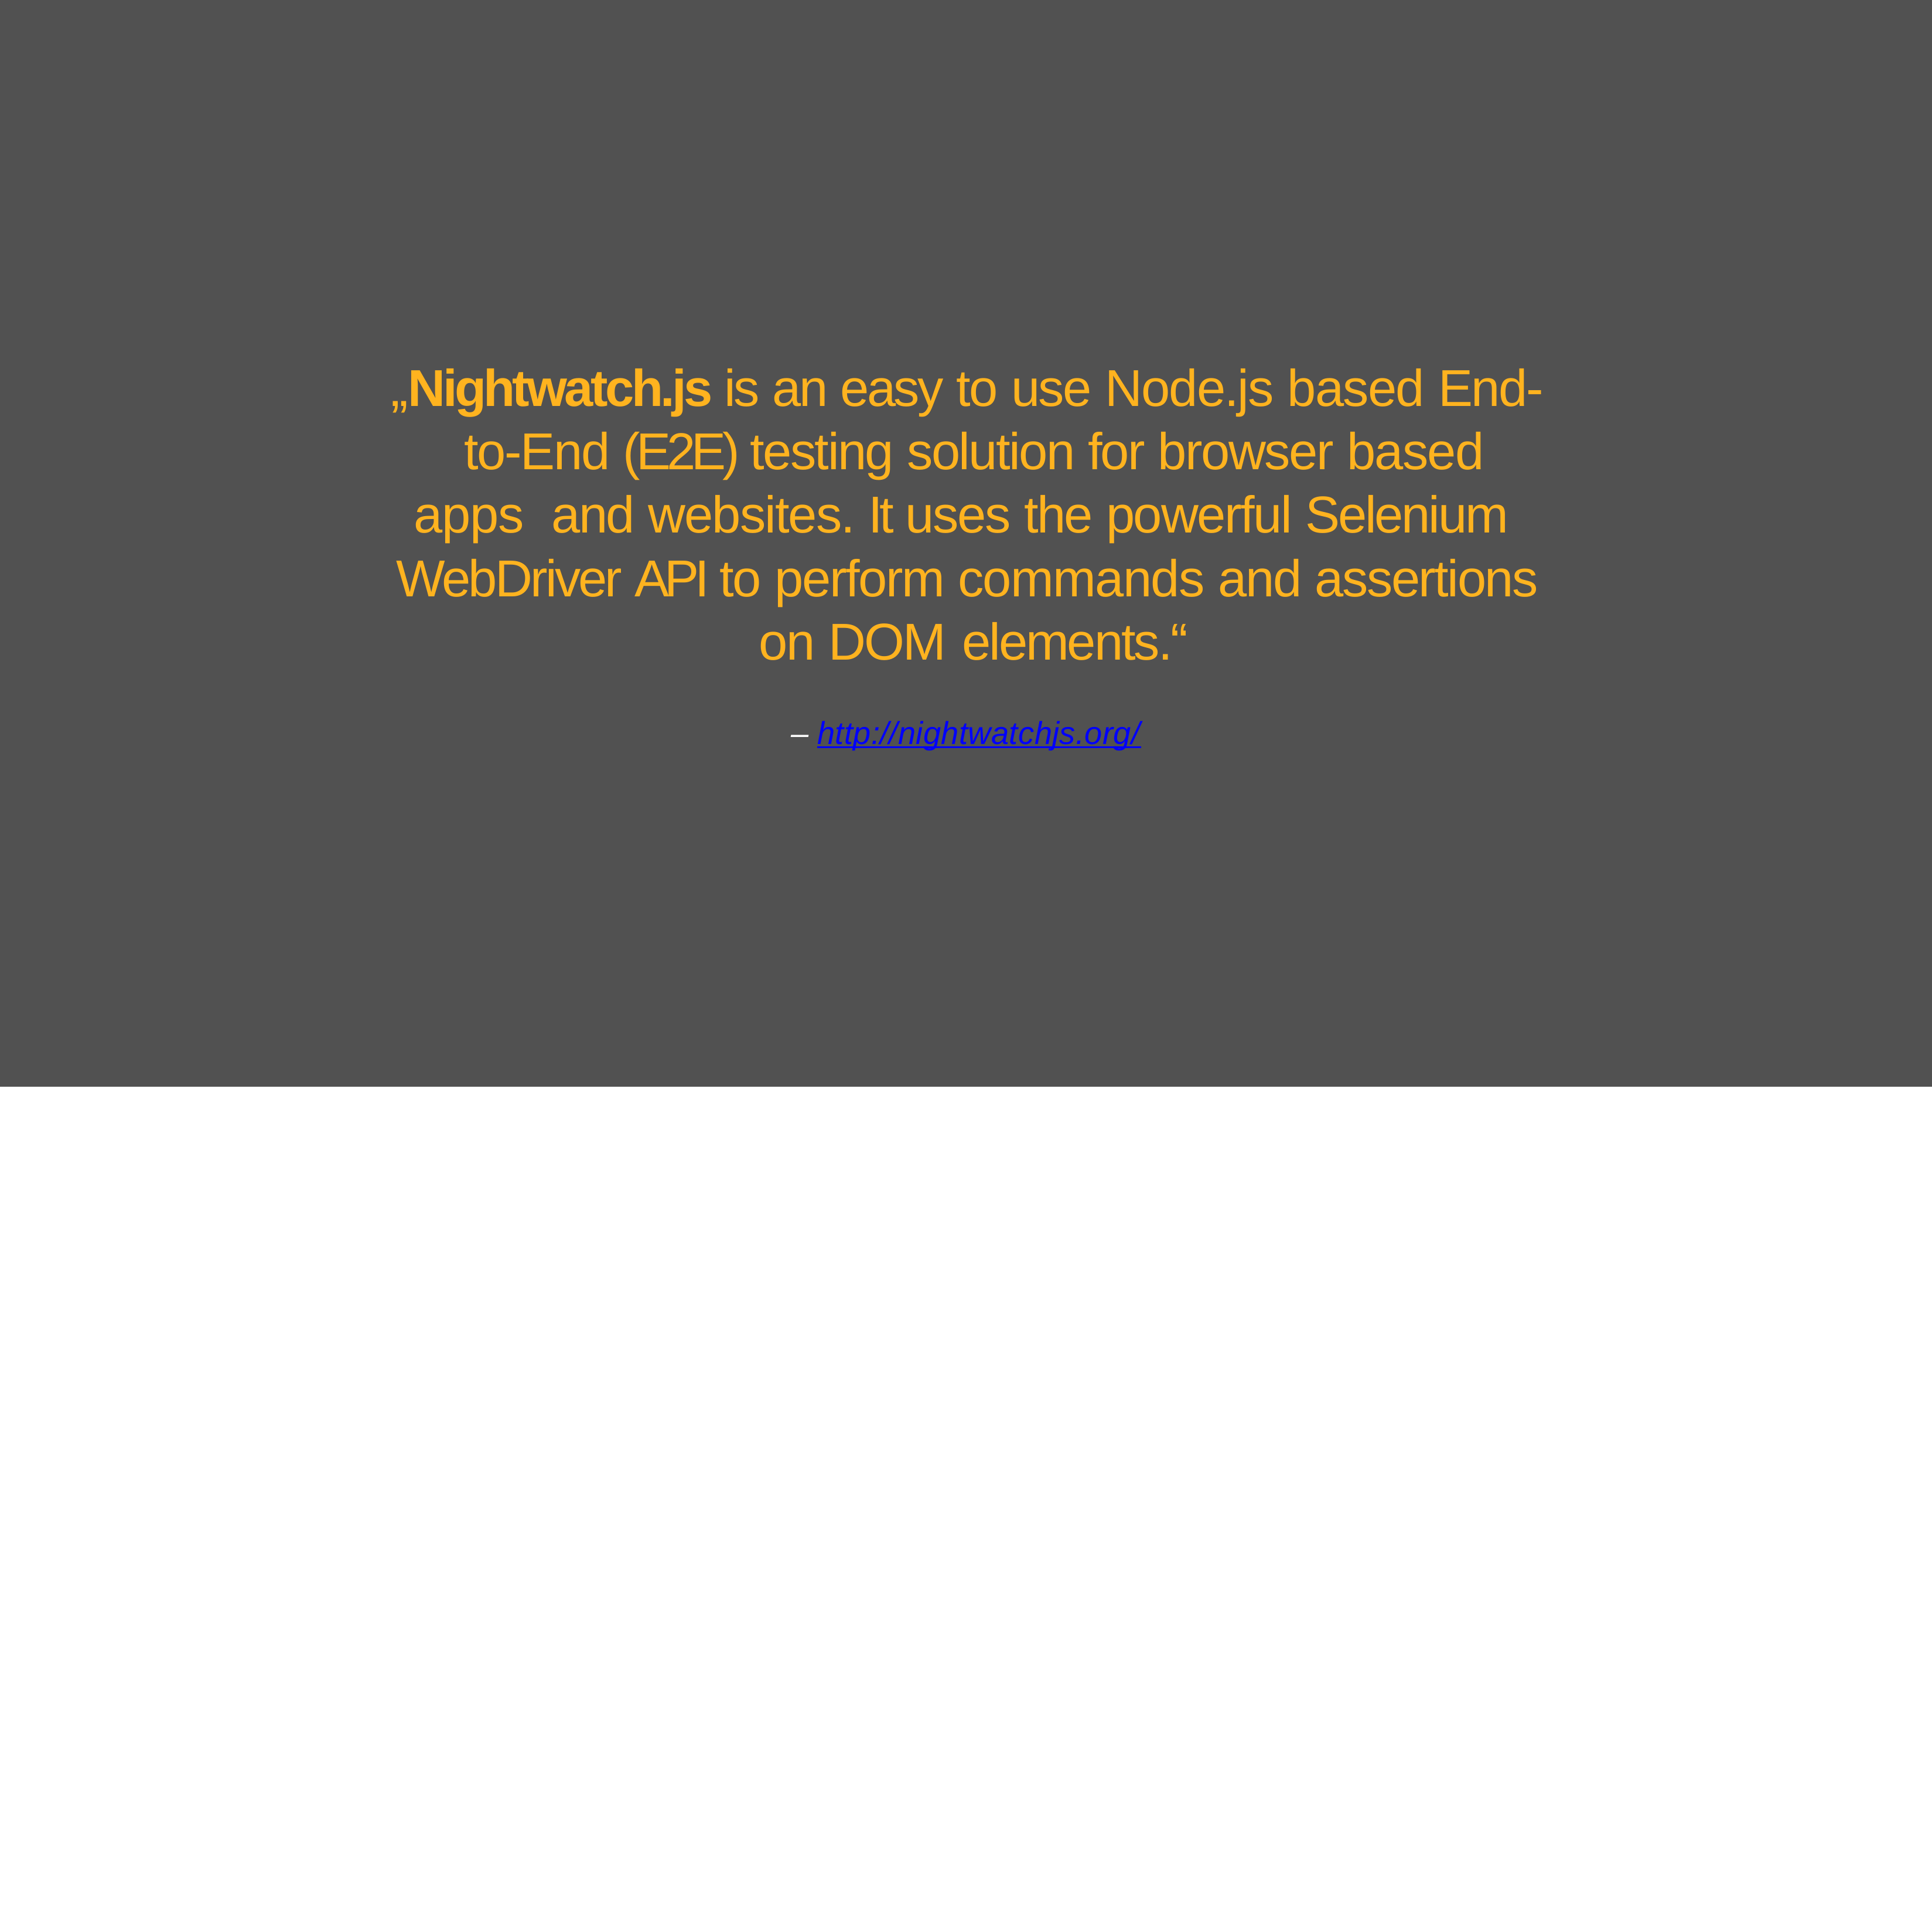

# „Nightwatch.js is an easy to use Node.js based End-  to-End (E2E) testing solution for browser based apps  and websites. It uses the powerful Selenium  WebDriver API to perform commands and assertions  on DOM elements.“
– http://nightwatchjs.org/